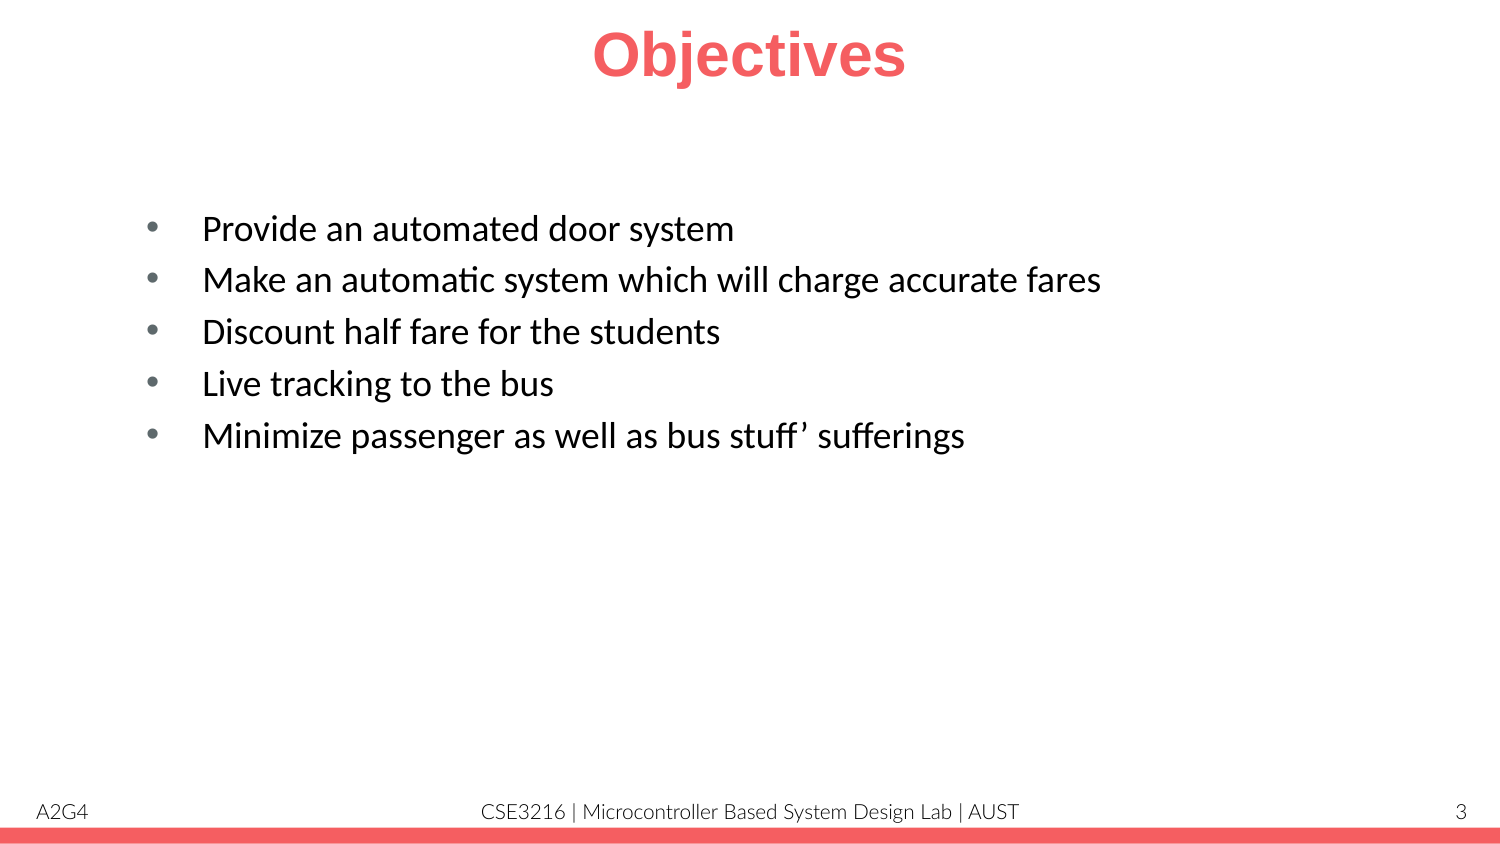

# Objectives

Provide an automated door system
Make an automatic system which will charge accurate fares
Discount half fare for the students
Live tracking to the bus
Minimize passenger as well as bus stuff’ sufferings
A2G4
CSE3216 | Microcontroller Based System Design Lab | AUST
3